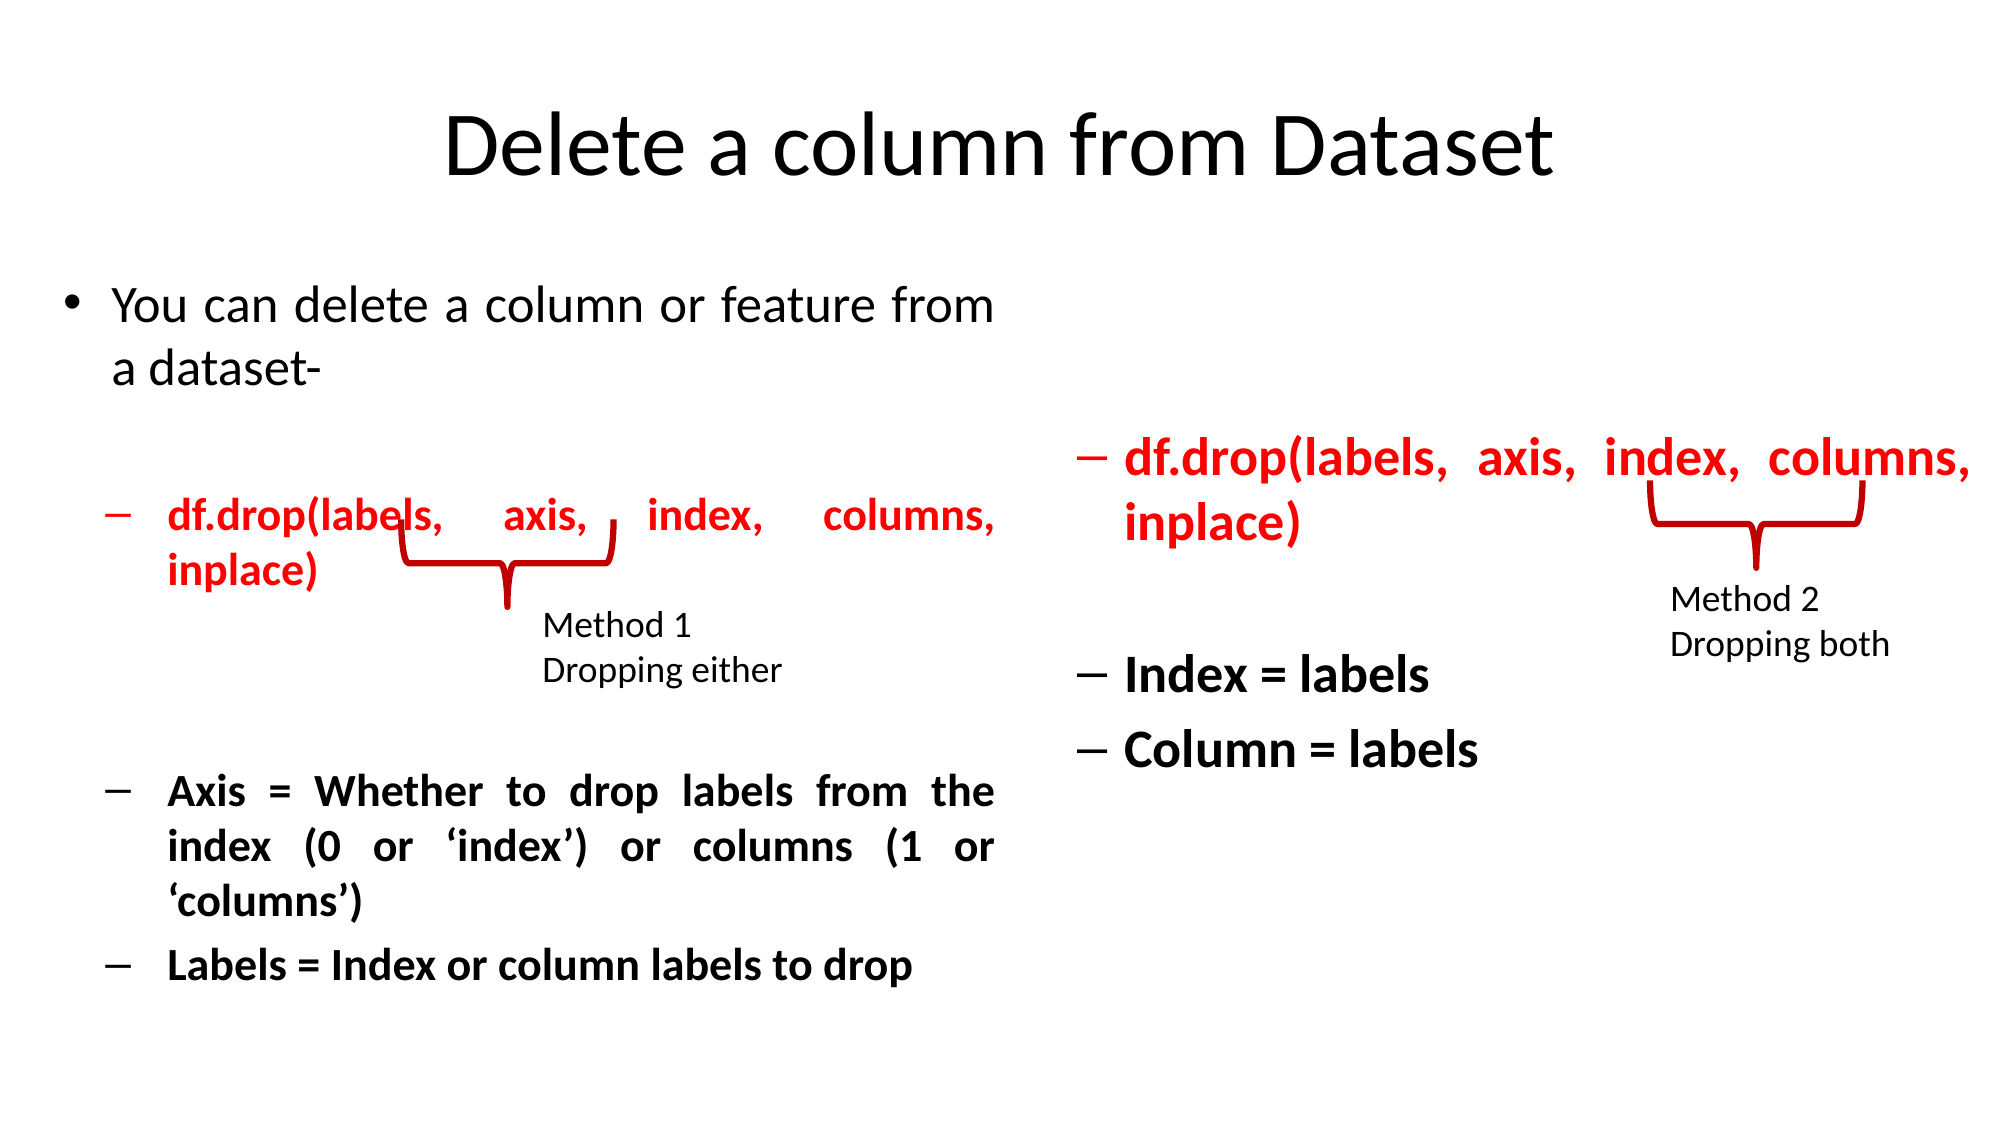

# Delete a column from Dataset
You can delete a column or feature from a dataset-

df.drop(labels, axis, index, columns, inplace)

Axis = Whether to drop labels from the index (0 or ‘index’) or columns (1 or ‘columns’)
Labels = Index or column labels to drop

df.drop(labels, axis, index, columns, inplace)

Index = labels
Column = labels

Method 2
Dropping both
Method 1
Dropping either